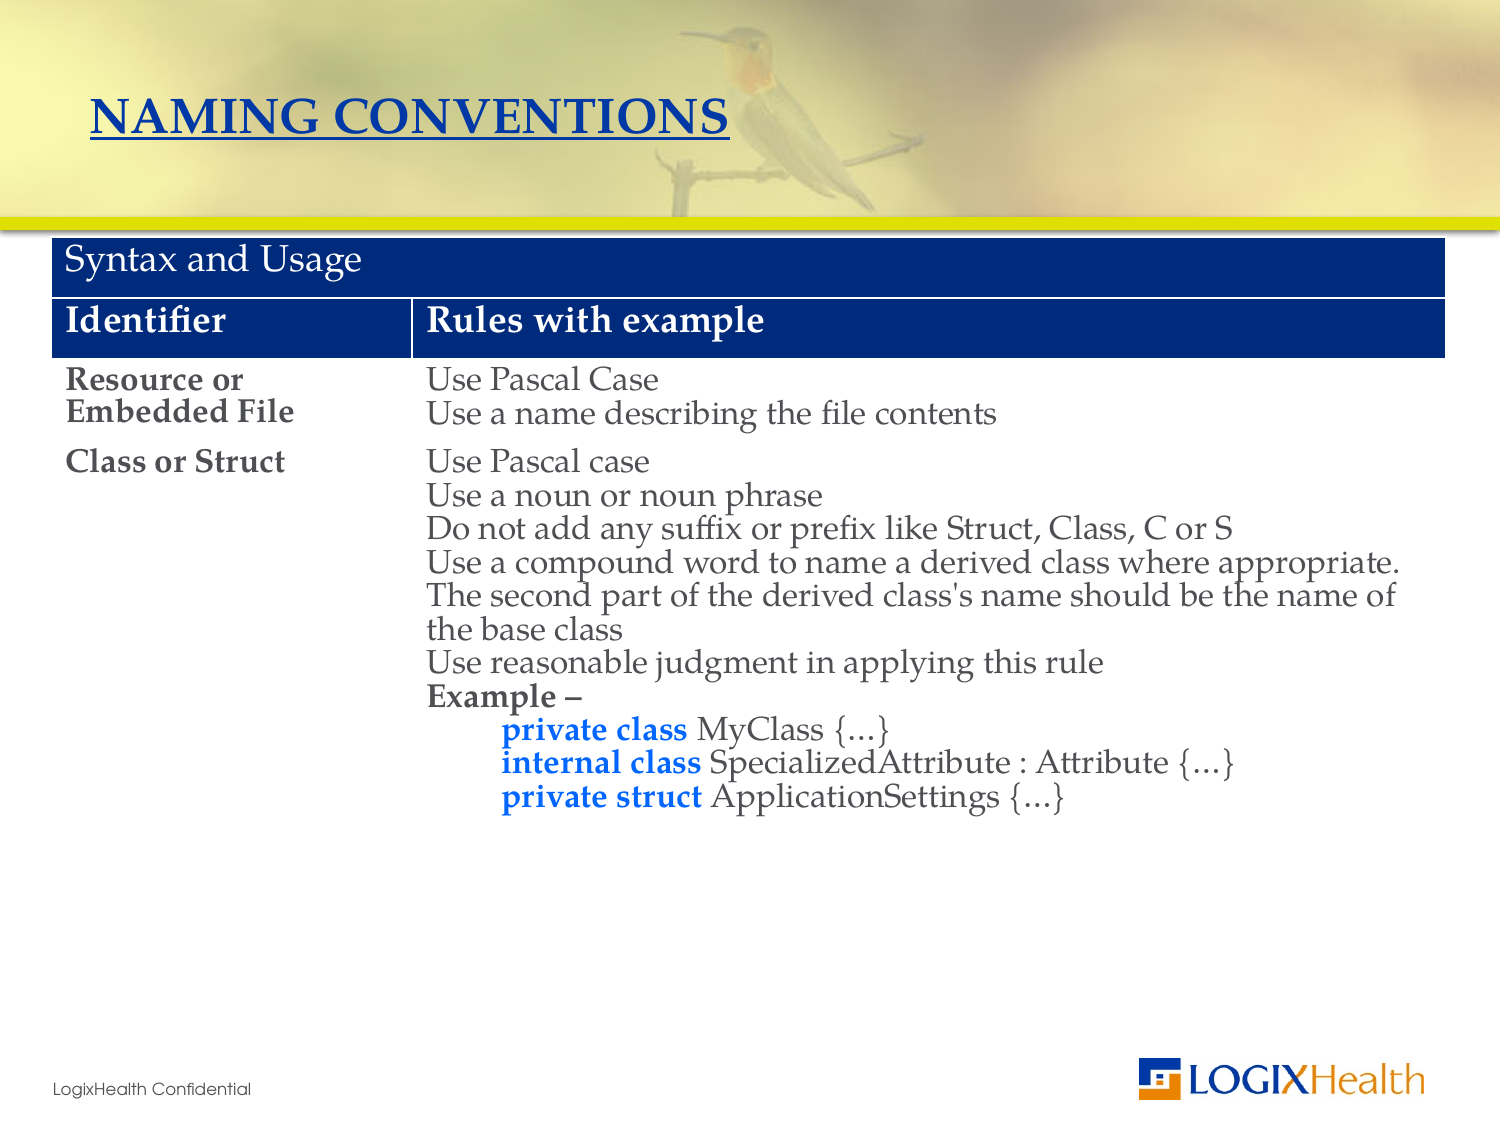

# Naming Conventions
| Syntax and Usage |  |
| --- | --- |
| Identifier | Rules with example |
| Resource or Embedded File | Use Pascal Case Use a name describing the file contents |
| Class or Struct | Use Pascal case Use a noun or noun phrase Do not add any suffix or prefix like Struct, Class, C or S Use a compound word to name a derived class where appropriate. The second part of the derived class's name should be the name of the base class Use reasonable judgment in applying this rule Example – private class MyClass {…} internal class SpecializedAttribute : Attribute {…} private struct ApplicationSettings {…} |